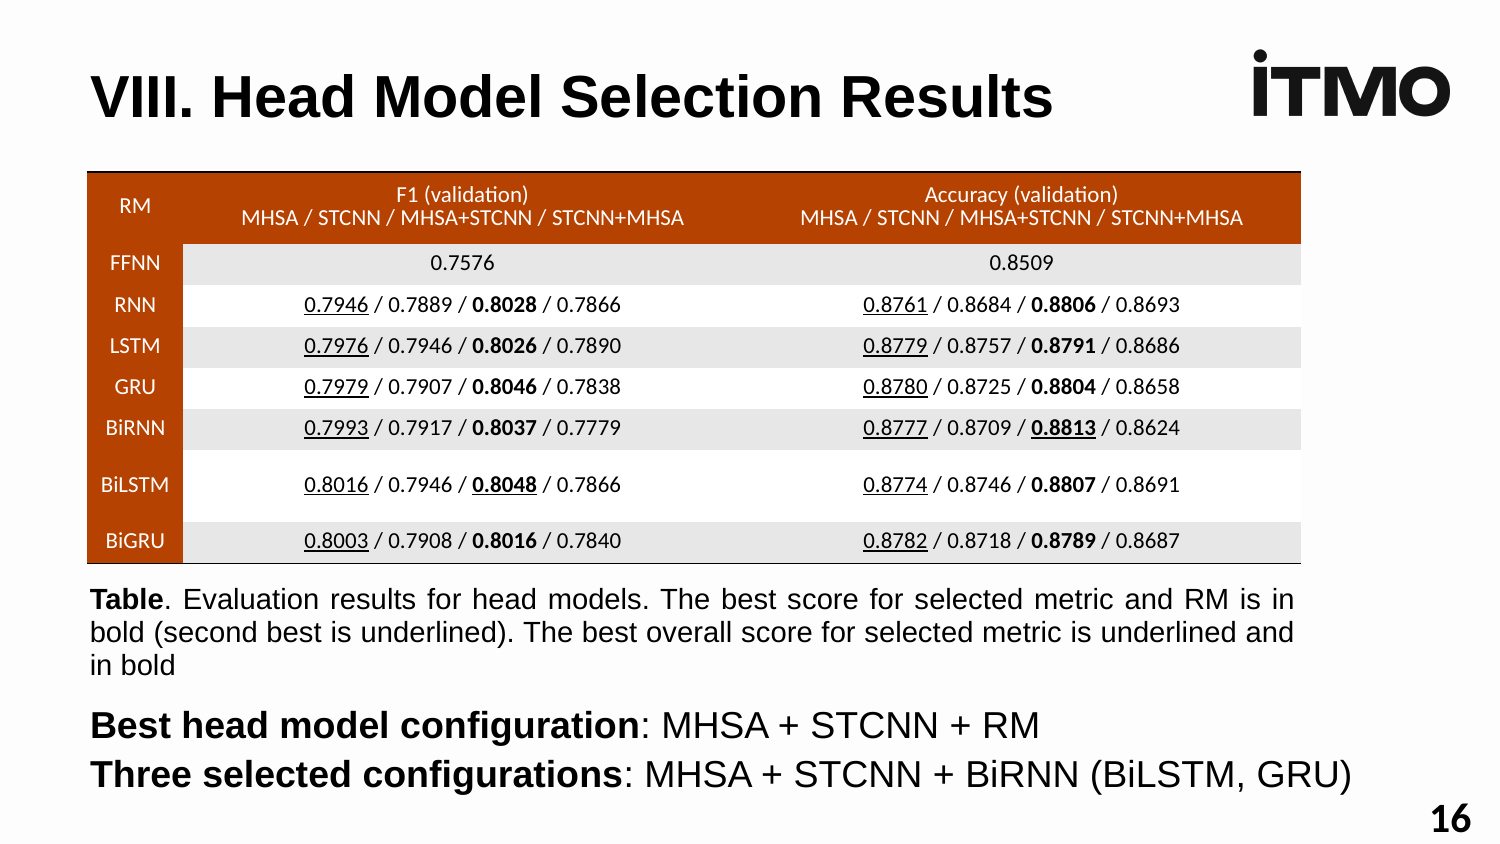

# VIII. Head Model Selection Results
| RM | F1 (validation) MHSA / STCNN / MHSA+STCNN / STCNN+MHSA | Accuracy (validation) MHSA / STCNN / MHSA+STCNN / STCNN+MHSA |
| --- | --- | --- |
| FFNN | 0.7576 | 0.8509 |
| RNN | 0.7946 / 0.7889 / 0.8028 / 0.7866 | 0.8761 / 0.8684 / 0.8806 / 0.8693 |
| LSTM | 0.7976 / 0.7946 / 0.8026 / 0.7890 | 0.8779 / 0.8757 / 0.8791 / 0.8686 |
| GRU | 0.7979 / 0.7907 / 0.8046 / 0.7838 | 0.8780 / 0.8725 / 0.8804 / 0.8658 |
| BiRNN | 0.7993 / 0.7917 / 0.8037 / 0.7779 | 0.8777 / 0.8709 / 0.8813 / 0.8624 |
| BiLSTM | 0.8016 / 0.7946 / 0.8048 / 0.7866 | 0.8774 / 0.8746 / 0.8807 / 0.8691 |
| BiGRU | 0.8003 / 0.7908 / 0.8016 / 0.7840 | 0.8782 / 0.8718 / 0.8789 / 0.8687 |
Table. Evaluation results for head models. The best score for selected metric and RM is in bold (second best is underlined). The best overall score for selected metric is underlined and in bold
Best head model configuration: MHSA + STCNN + RM
Three selected configurations: MHSA + STCNN + BiRNN (BiLSTM, GRU)
16